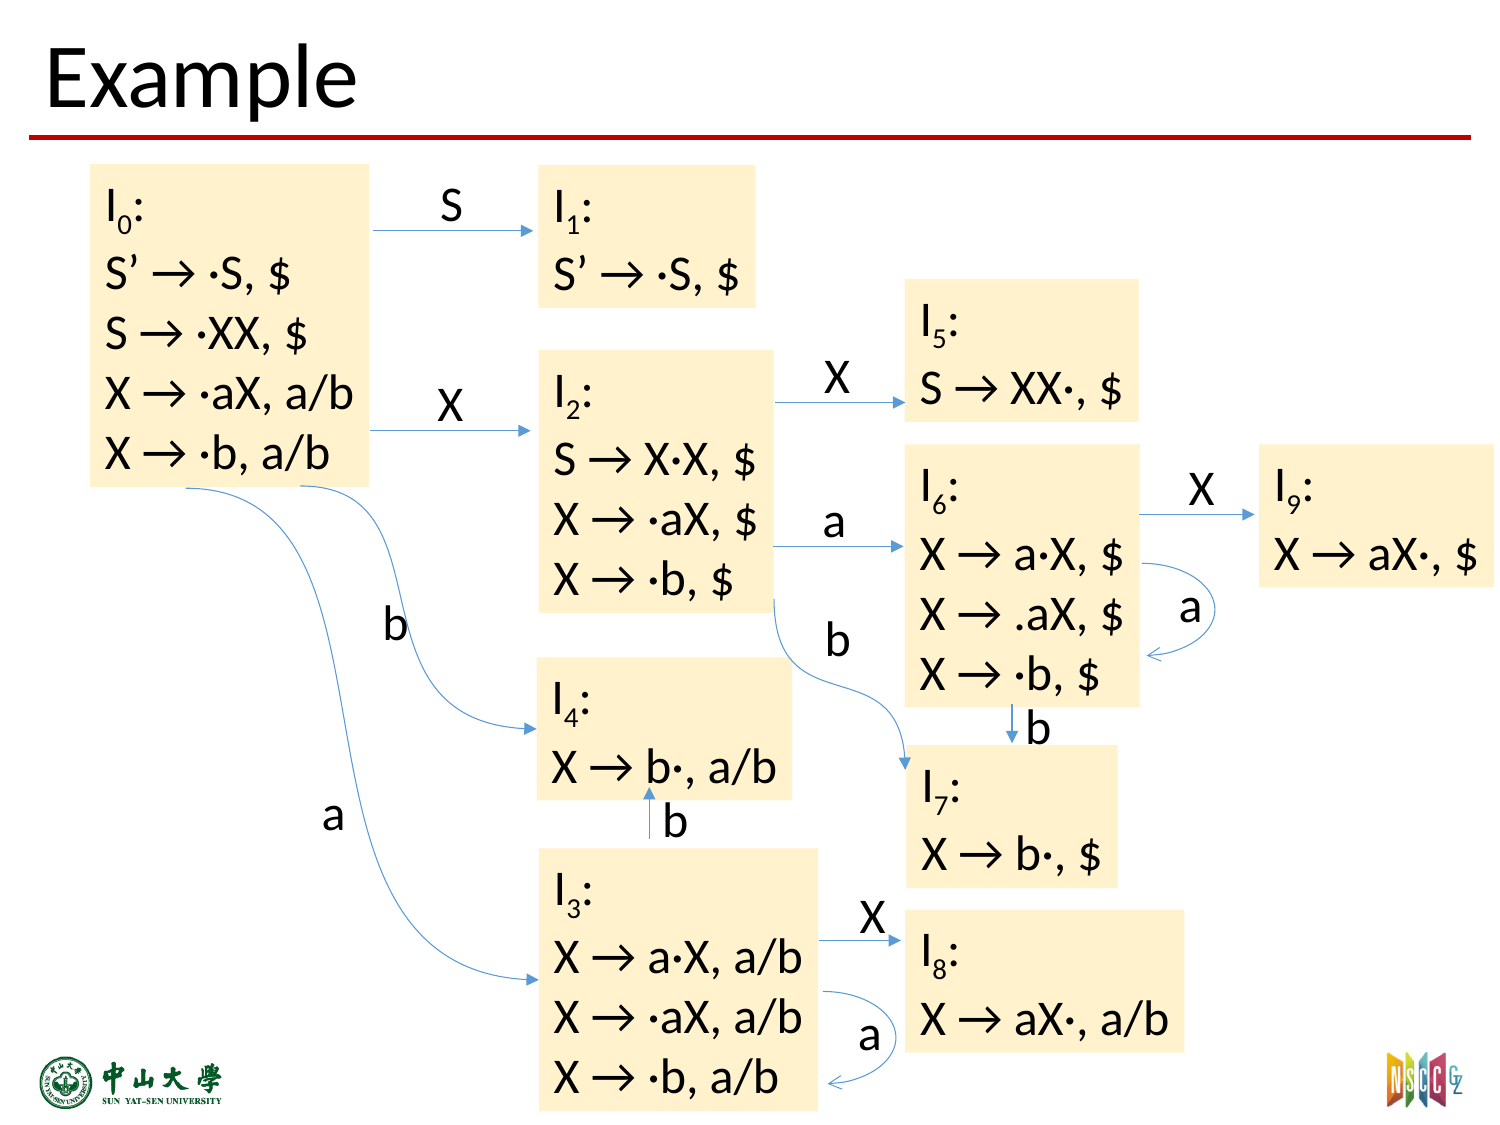

# Example
I0:
S’ → ·S, $
S → ·XX, $
X → ·aX, a/b
X → ·b, a/b
S
I1:
S’ → ·S, $
I5:
S → XX·, $
X
I2:
S → X·X, $
X → ·aX, $
X → ·b, $
X
I6:
X → a·X, $
X → .aX, $
X → ·b, $
I9:
X → aX·, $
X
a

a
b
b
I4:
X → b·, a/b
b
I7:
X → b·, $
a
b
I3:
X → a·X, a/b
X → ·aX, a/b
X → ·b, a/b
X
I8:
X → aX·, a/b

a
16